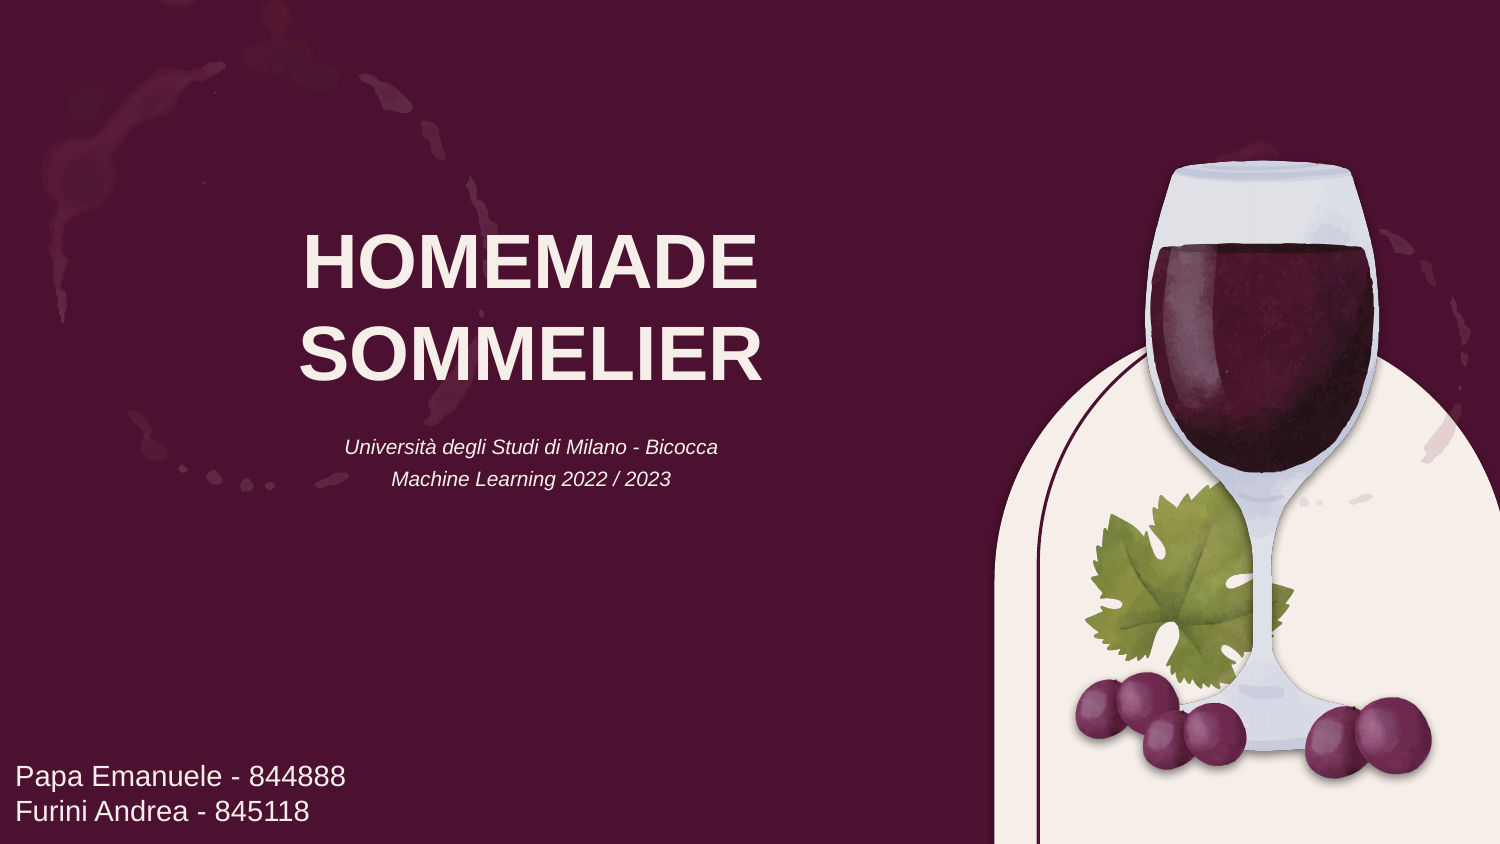

# HOMEMADE SOMMELIER
Università degli Studi di Milano - Bicocca
Machine Learning 2022 / 2023

Papa Emanuele - 844888
Furini Andrea - 845118